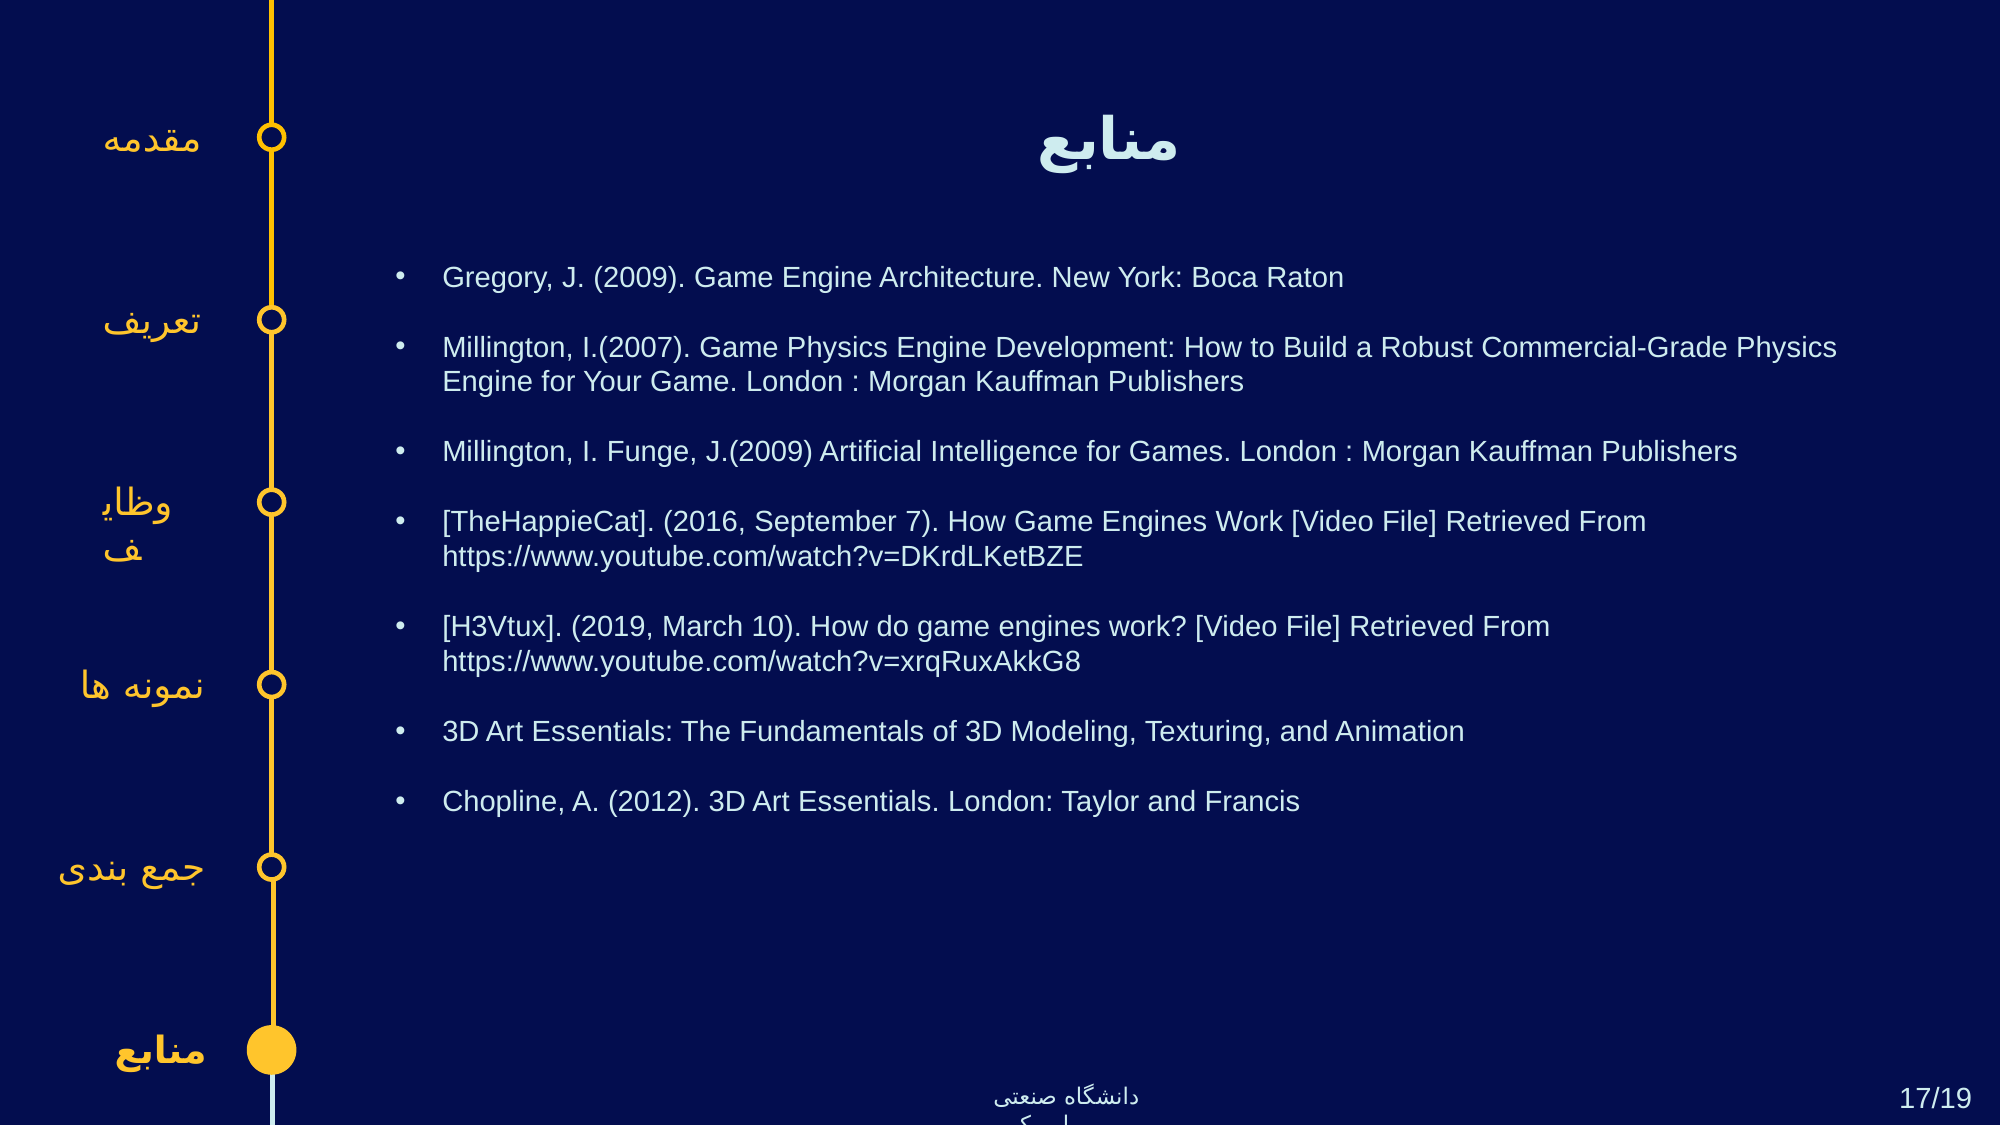

منابع
مقدمه

Gregory, J. (2009). Game Engine Architecture. New York: Boca Raton

Millington, I.(2007). Game Physics Engine Development: How to Build a Robust Commercial-Grade Physics Engine for Your Game. London : Morgan Kauffman Publishers

Millington, I. Funge, J.(2009) Artificial Intelligence for Games. London : Morgan Kauffman Publishers

[TheHappieCat]. (2016, September 7). How Game Engines Work [Video File] Retrieved From https://www.youtube.com/watch?v=DKrdLKetBZE

[H3Vtux]. (2019, March 10). How do game engines work? [Video File] Retrieved From https://www.youtube.com/watch?v=xrqRuxAkkG8

3D Art Essentials: The Fundamentals of 3D Modeling, Texturing, and Animation

Chopline, A. (2012). 3D Art Essentials. London: Taylor and Francis
تعریف

وظایف

نمونه ها

جمع بندی

منابع

17/19
دانشگاه صنعتی امیرکبیر